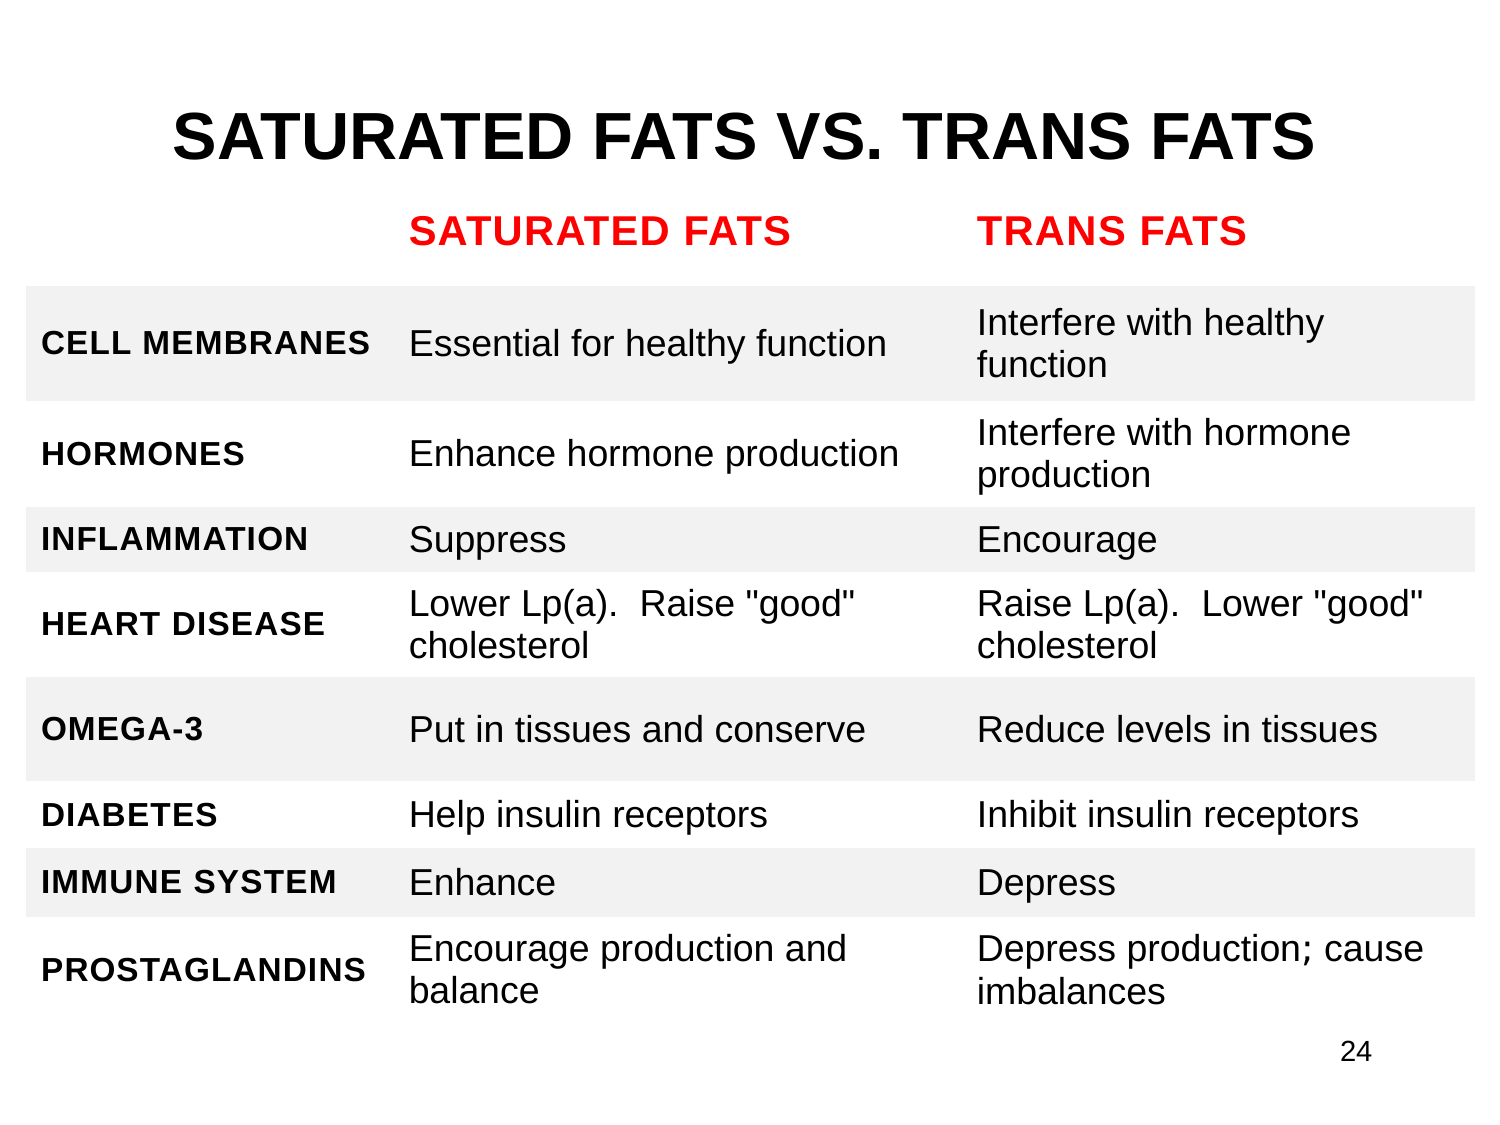

# SATURATED FATS VS. TRANS FATS
|  | SATURATED FATS | TRANS FATS |
| --- | --- | --- |
| CELL MEMBRANES | Essential for healthy function | Interfere with healthy function |
| HORMONES | Enhance hormone production | Interfere with hormone production |
| INFLAMMATION | Suppress | Encourage |
| HEART DISEASE | Lower Lp(a). Raise "good" cholesterol | Raise Lp(a). Lower "good" cholesterol |
| OMEGA-3 | Put in tissues and conserve | Reduce levels in tissues |
| DIABETES | Help insulin receptors | Inhibit insulin receptors |
| IMMUNE SYSTEM | Enhance | Depress |
| PROSTAGLANDINS | Encourage production and balance | Depress production; cause imbalances |
24